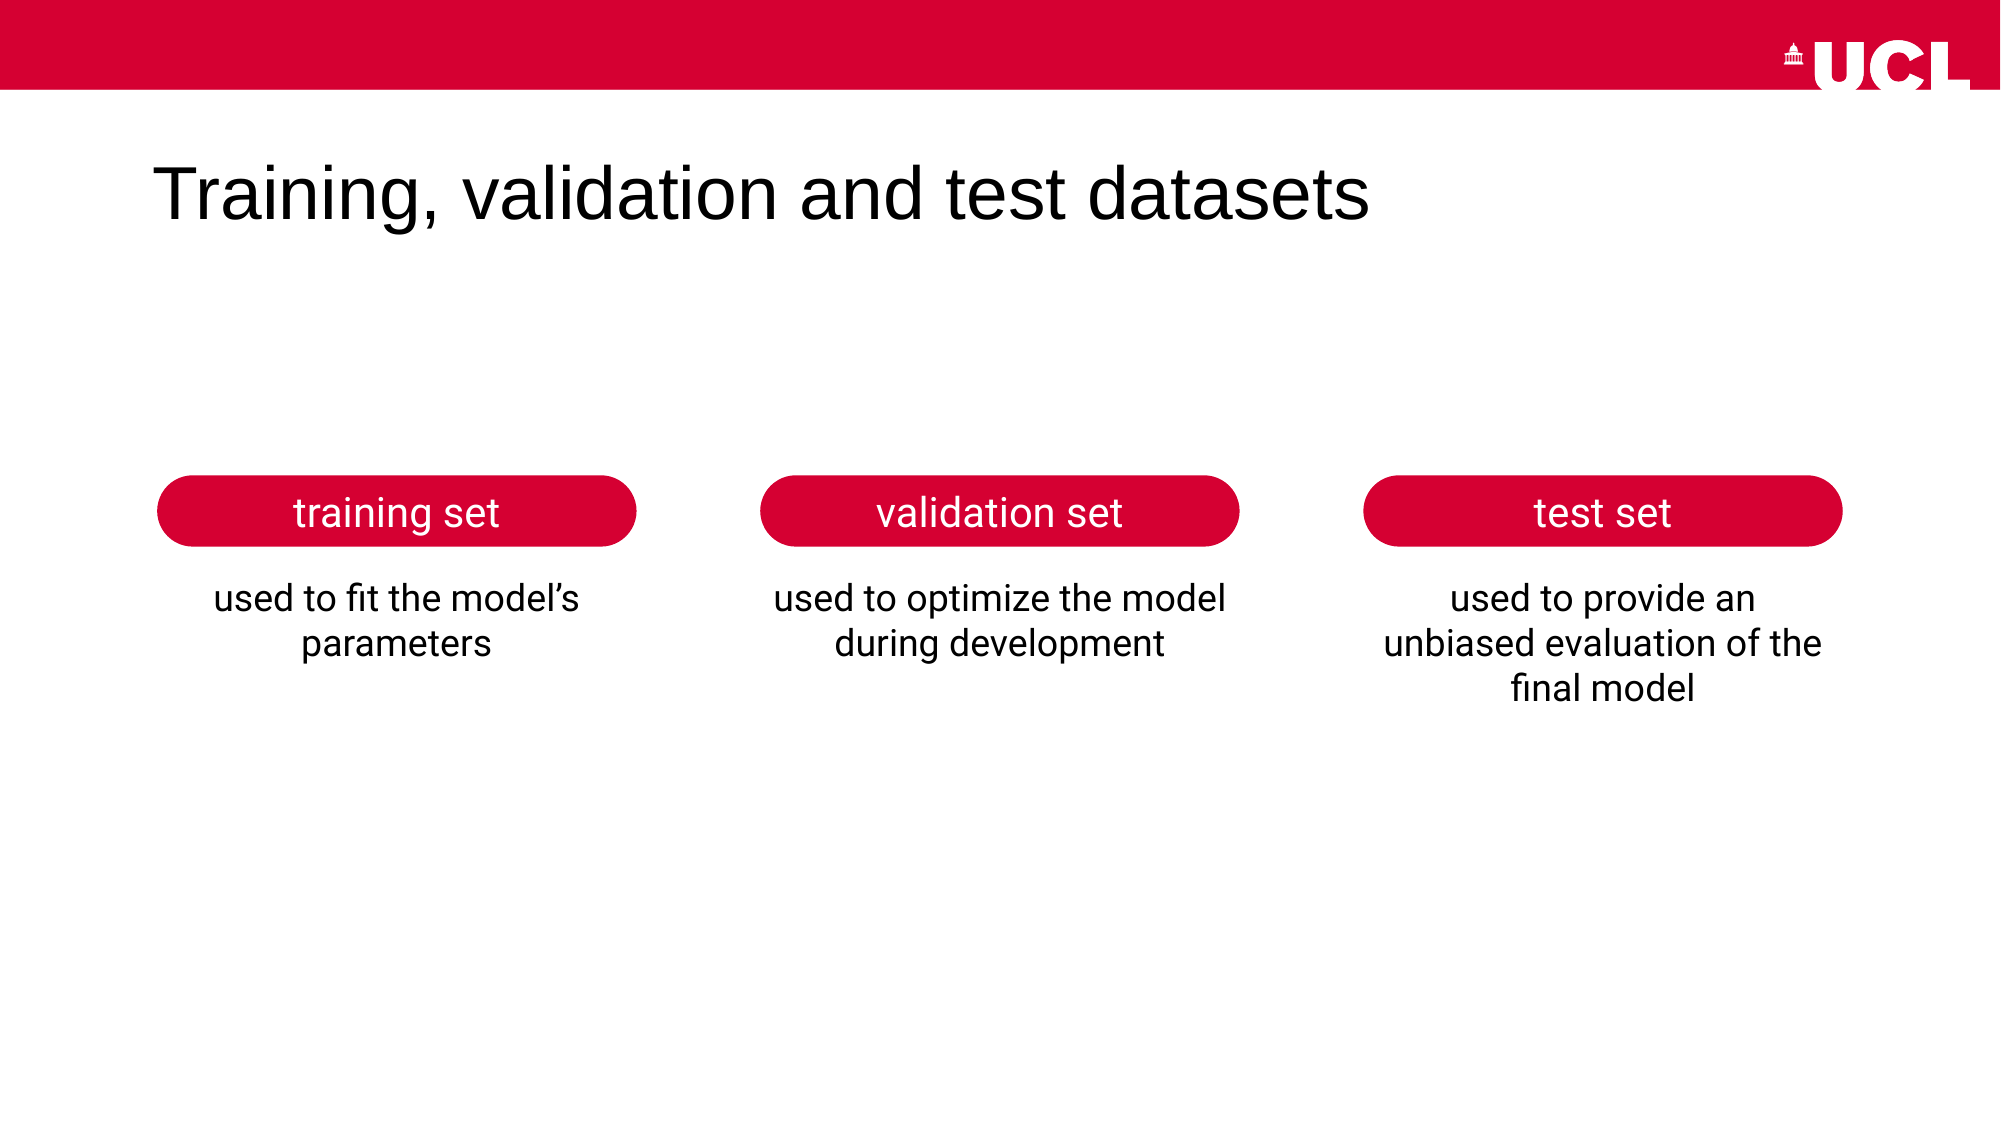

# Training, validation and test datasets
training set
validation set
test set
used to fit the model’s parameters
used to optimize the model during development
used to provide an unbiased evaluation of the final model